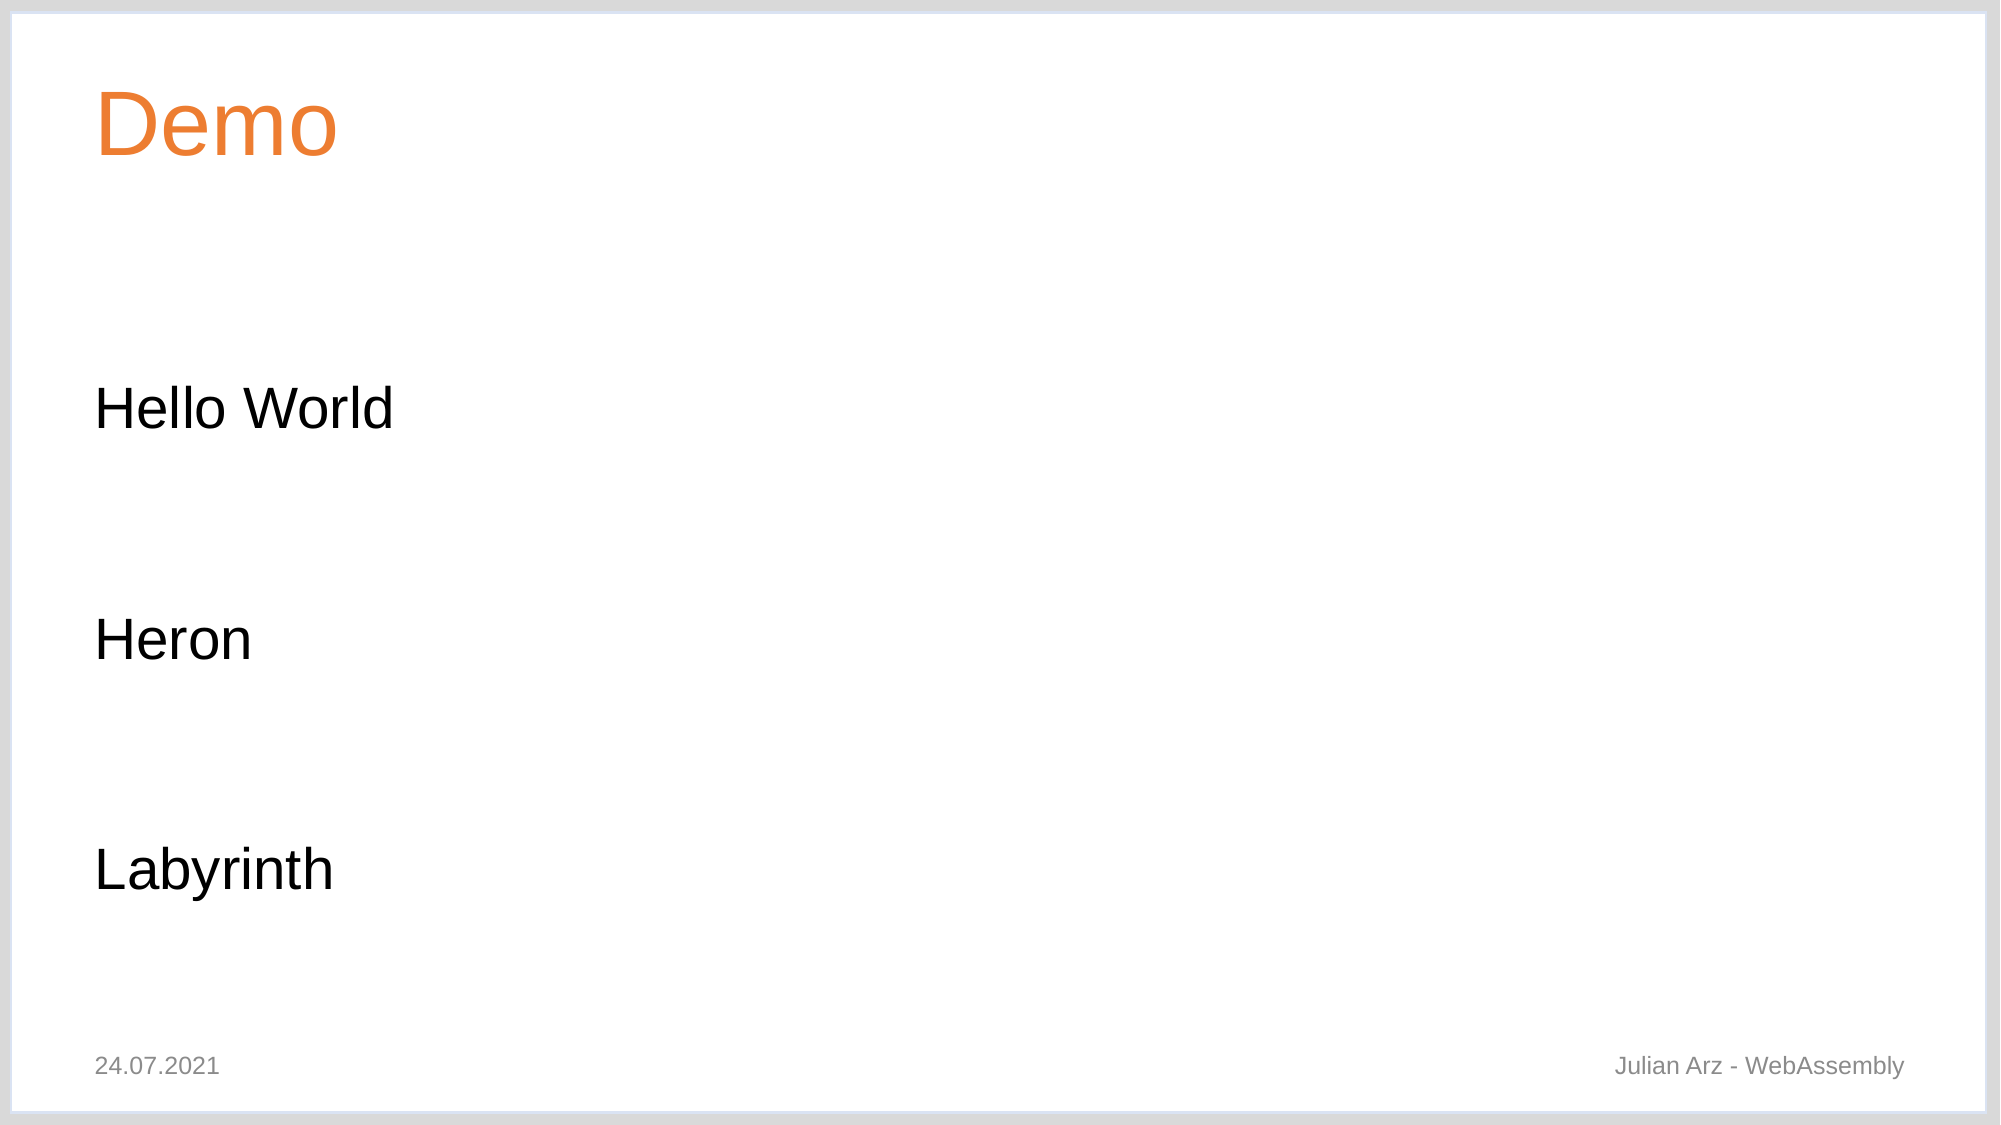

# Demo
Hello World
Heron
Labyrinth

Julian Arz - WebAssembly
24.07.2021